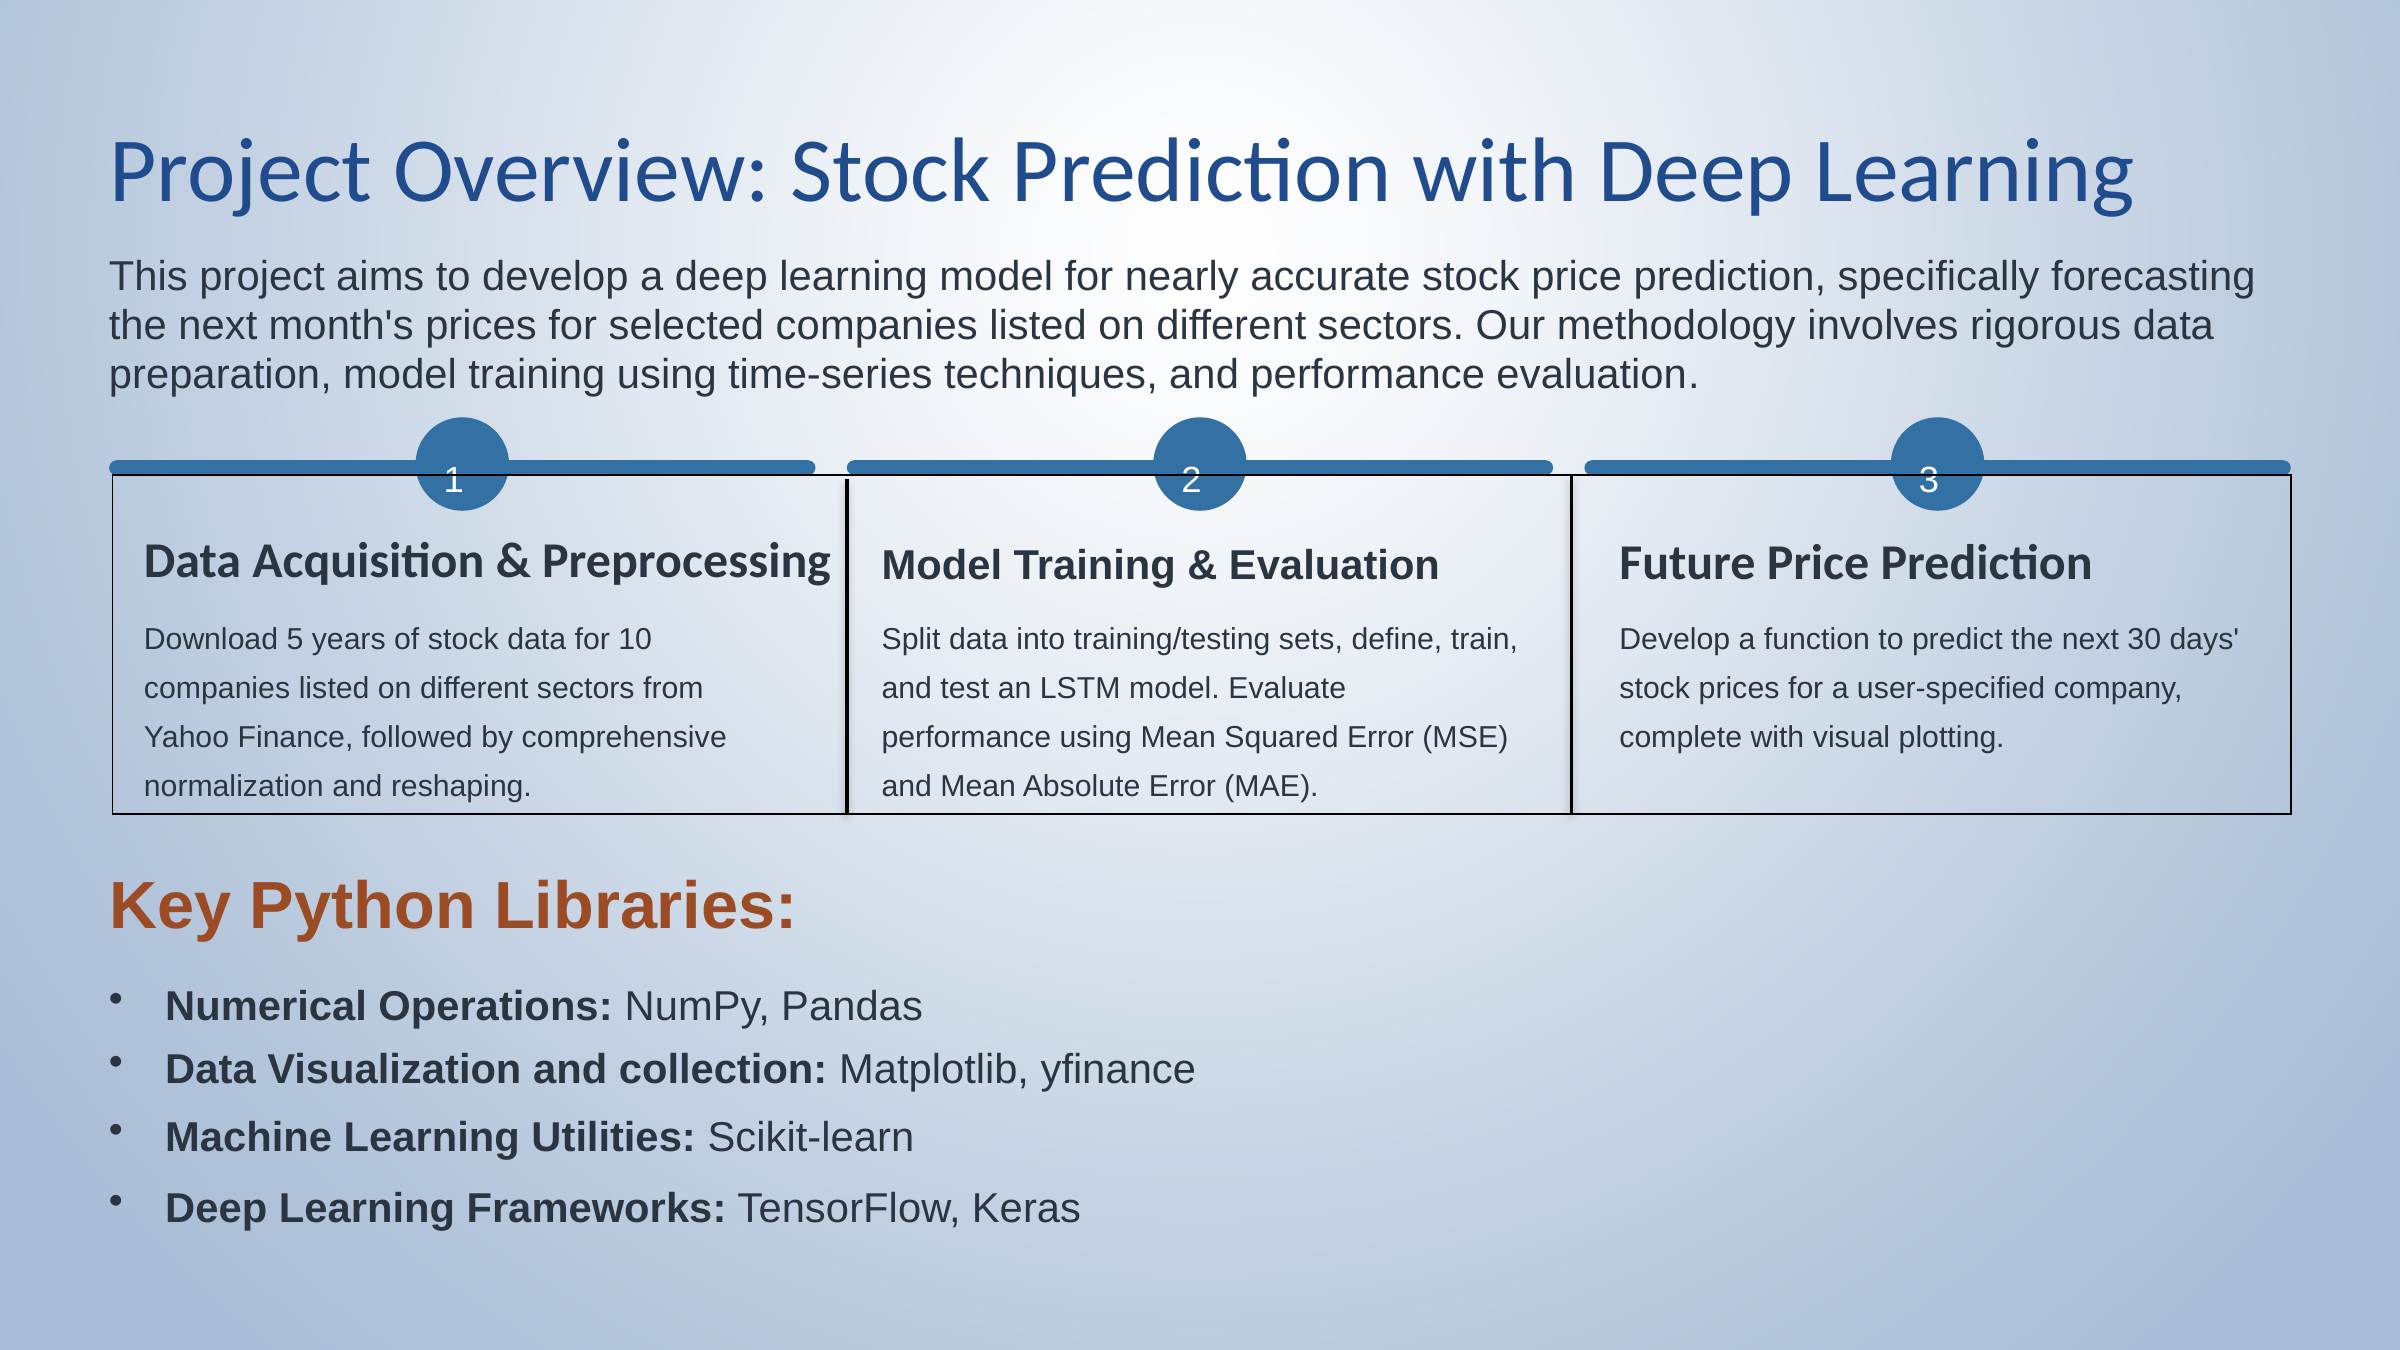

Project Overview: Stock Prediction with Deep Learning
This project aims to develop a deep learning model for nearly accurate stock price prediction, specifically forecasting the next month's prices for selected companies listed on different sectors. Our methodology involves rigorous data preparation, model training using time-series techniques, and performance evaluation.

1
2
3

|  |
| --- |
Data Acquisition & Preprocessing
Model Training & Evaluation
Future Price Prediction
Download 5 years of stock data for 10 companies listed on different sectors from Yahoo Finance, followed by comprehensive normalization and reshaping.
Split data into training/testing sets, define, train, and test an LSTM model. Evaluate performance using Mean Squared Error (MSE) and Mean Absolute Error (MAE).
Develop a function to predict the next 30 days' stock prices for a user-specified company, complete with visual plotting.
Key Python Libraries:
Numerical Operations: NumPy, Pandas
Data Visualization and collection: Matplotlib, yfinance
Machine Learning Utilities: Scikit-learn
Deep Learning Frameworks: TensorFlow, Keras